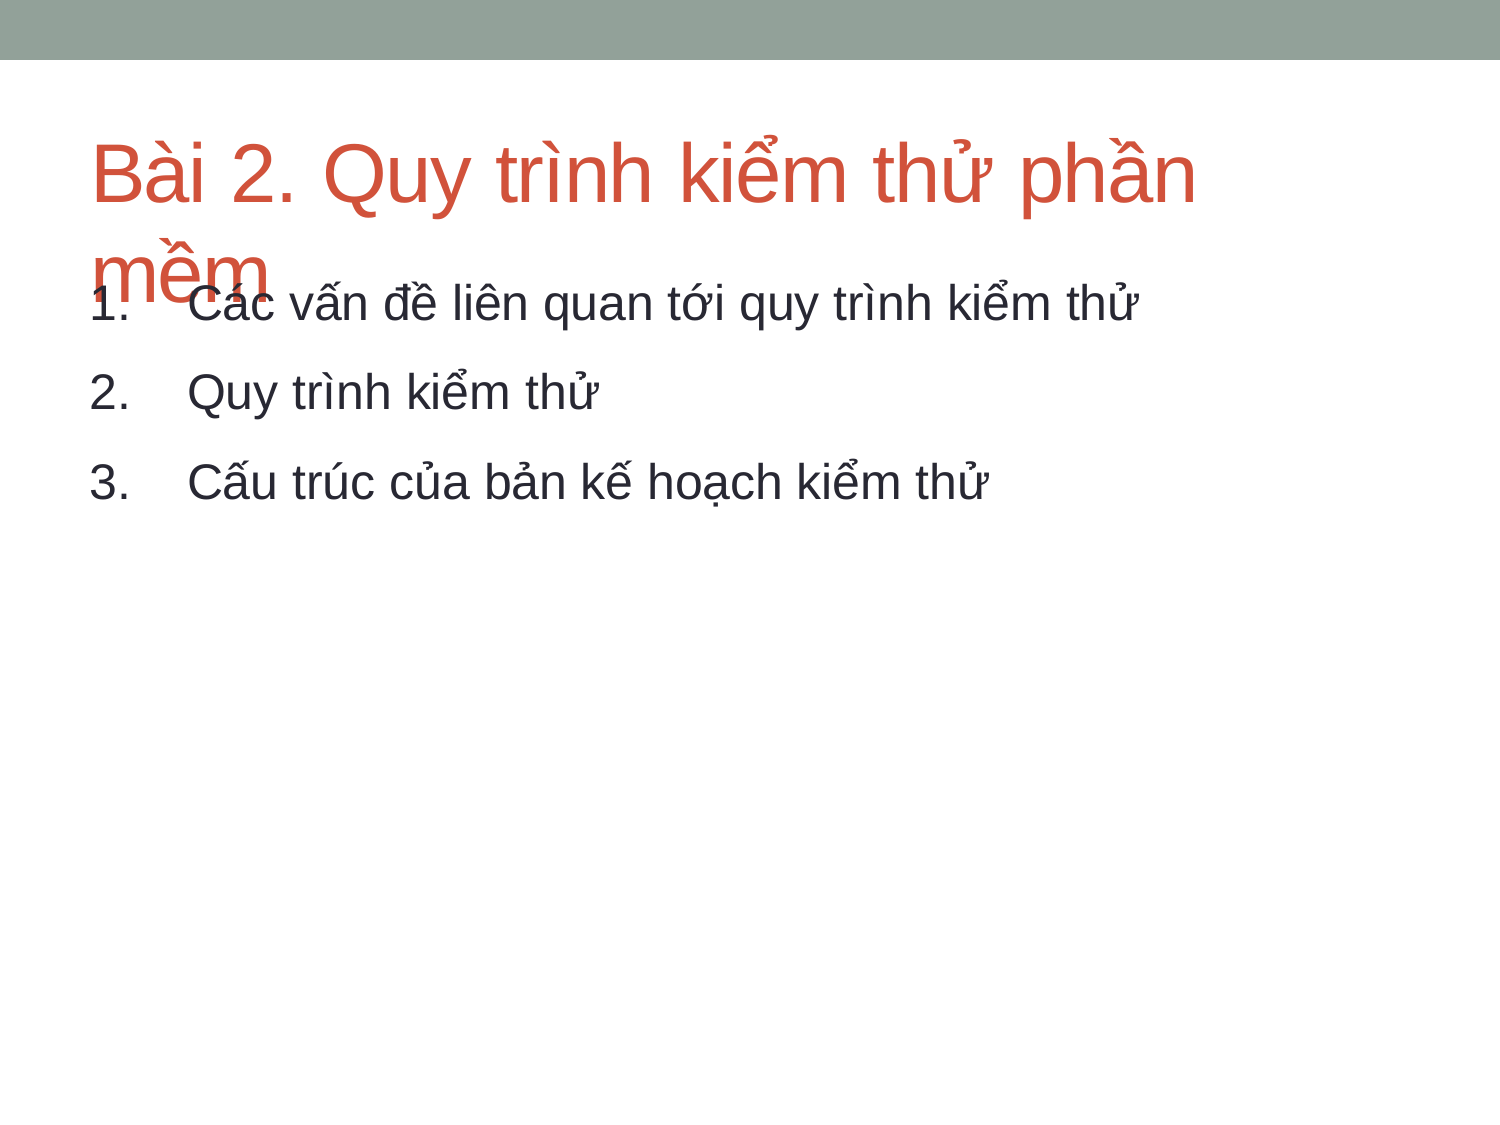

# Bài 2. Quy trình kiểm thử phần mềm
Các vấn đề liên quan tới quy trình kiểm thử
Quy trình kiểm thử
Cấu trúc của bản kế hoạch kiểm thử